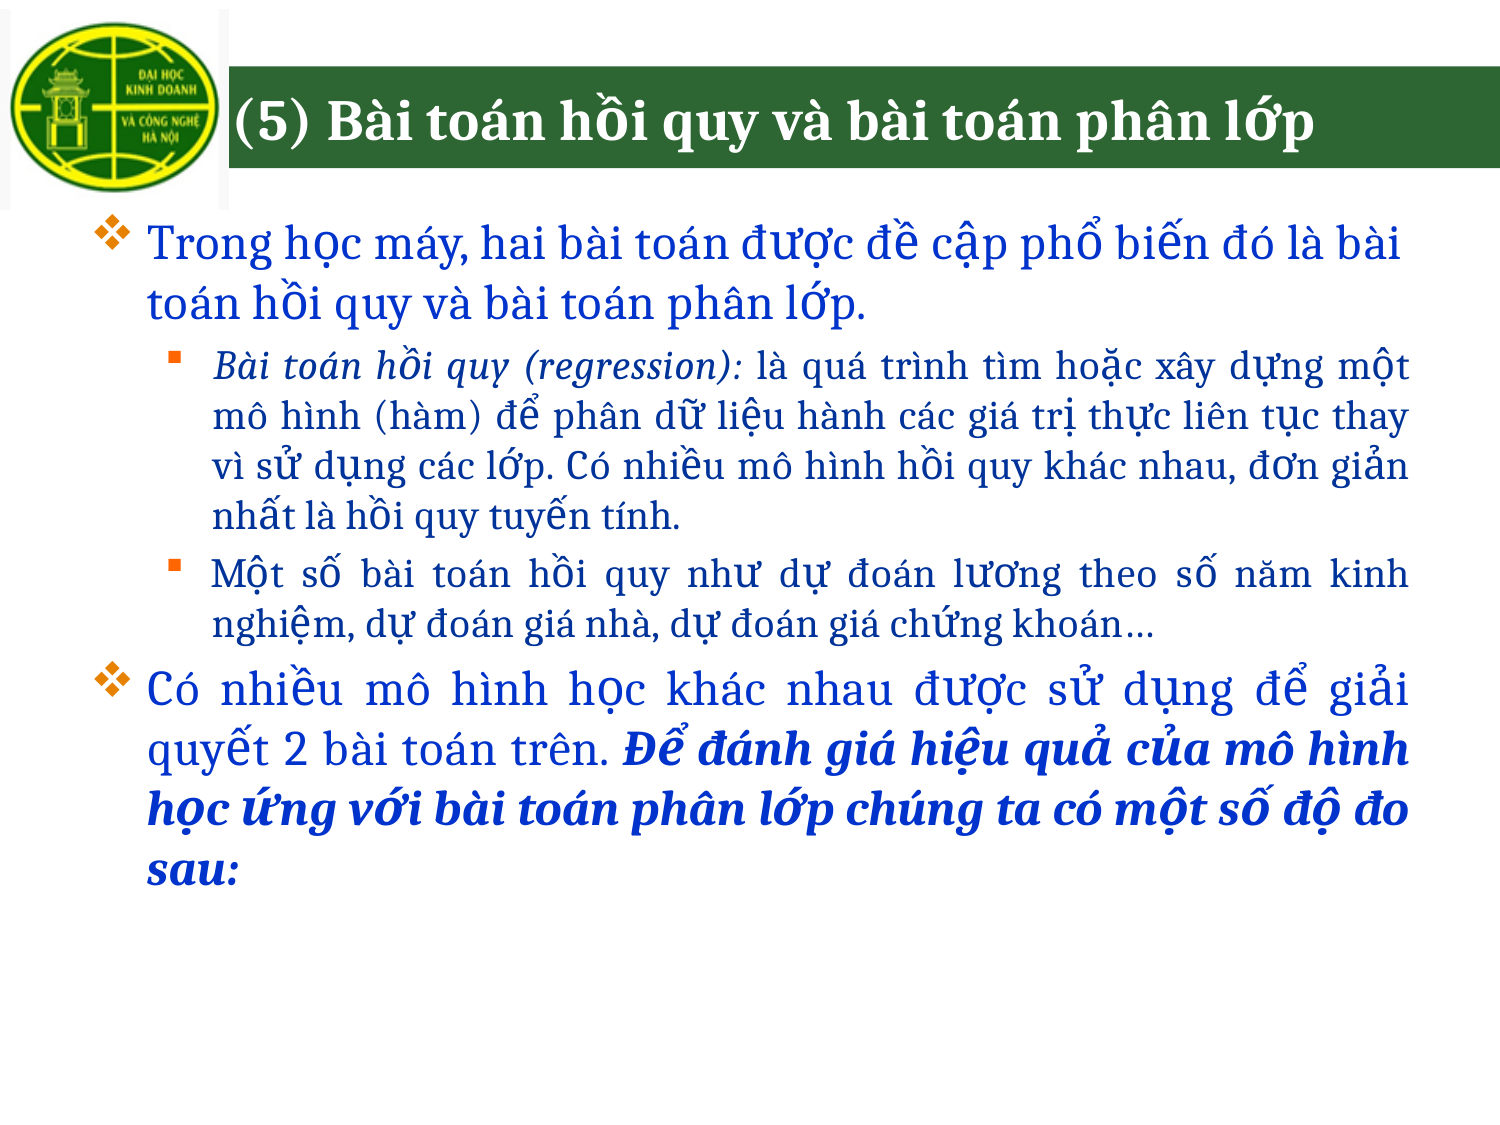

# (5) Bài toán hồi quy và bài toán phân lớp
Trong học máy, hai bài toán được đề cập phổ biến đó là bài toán hồi quy và bài toán phân lớp.
Bài toán hồi quy (regression): là quá trình tìm hoặc xây dựng một mô hình (hàm) để phân dữ liệu hành các giá trị thực liên tục thay vì sử dụng các lớp. Có nhiều mô hình hồi quy khác nhau, đơn giản nhất là hồi quy tuyến tính.
Một số bài toán hồi quy như dự đoán lương theo số năm kinh nghiệm, dự đoán giá nhà, dự đoán giá chứng khoán…
Có nhiều mô hình học khác nhau được sử dụng để giải quyết 2 bài toán trên. Để đánh giá hiệu quả của mô hình học ứng với bài toán phân lớp chúng ta có một số độ đo sau: